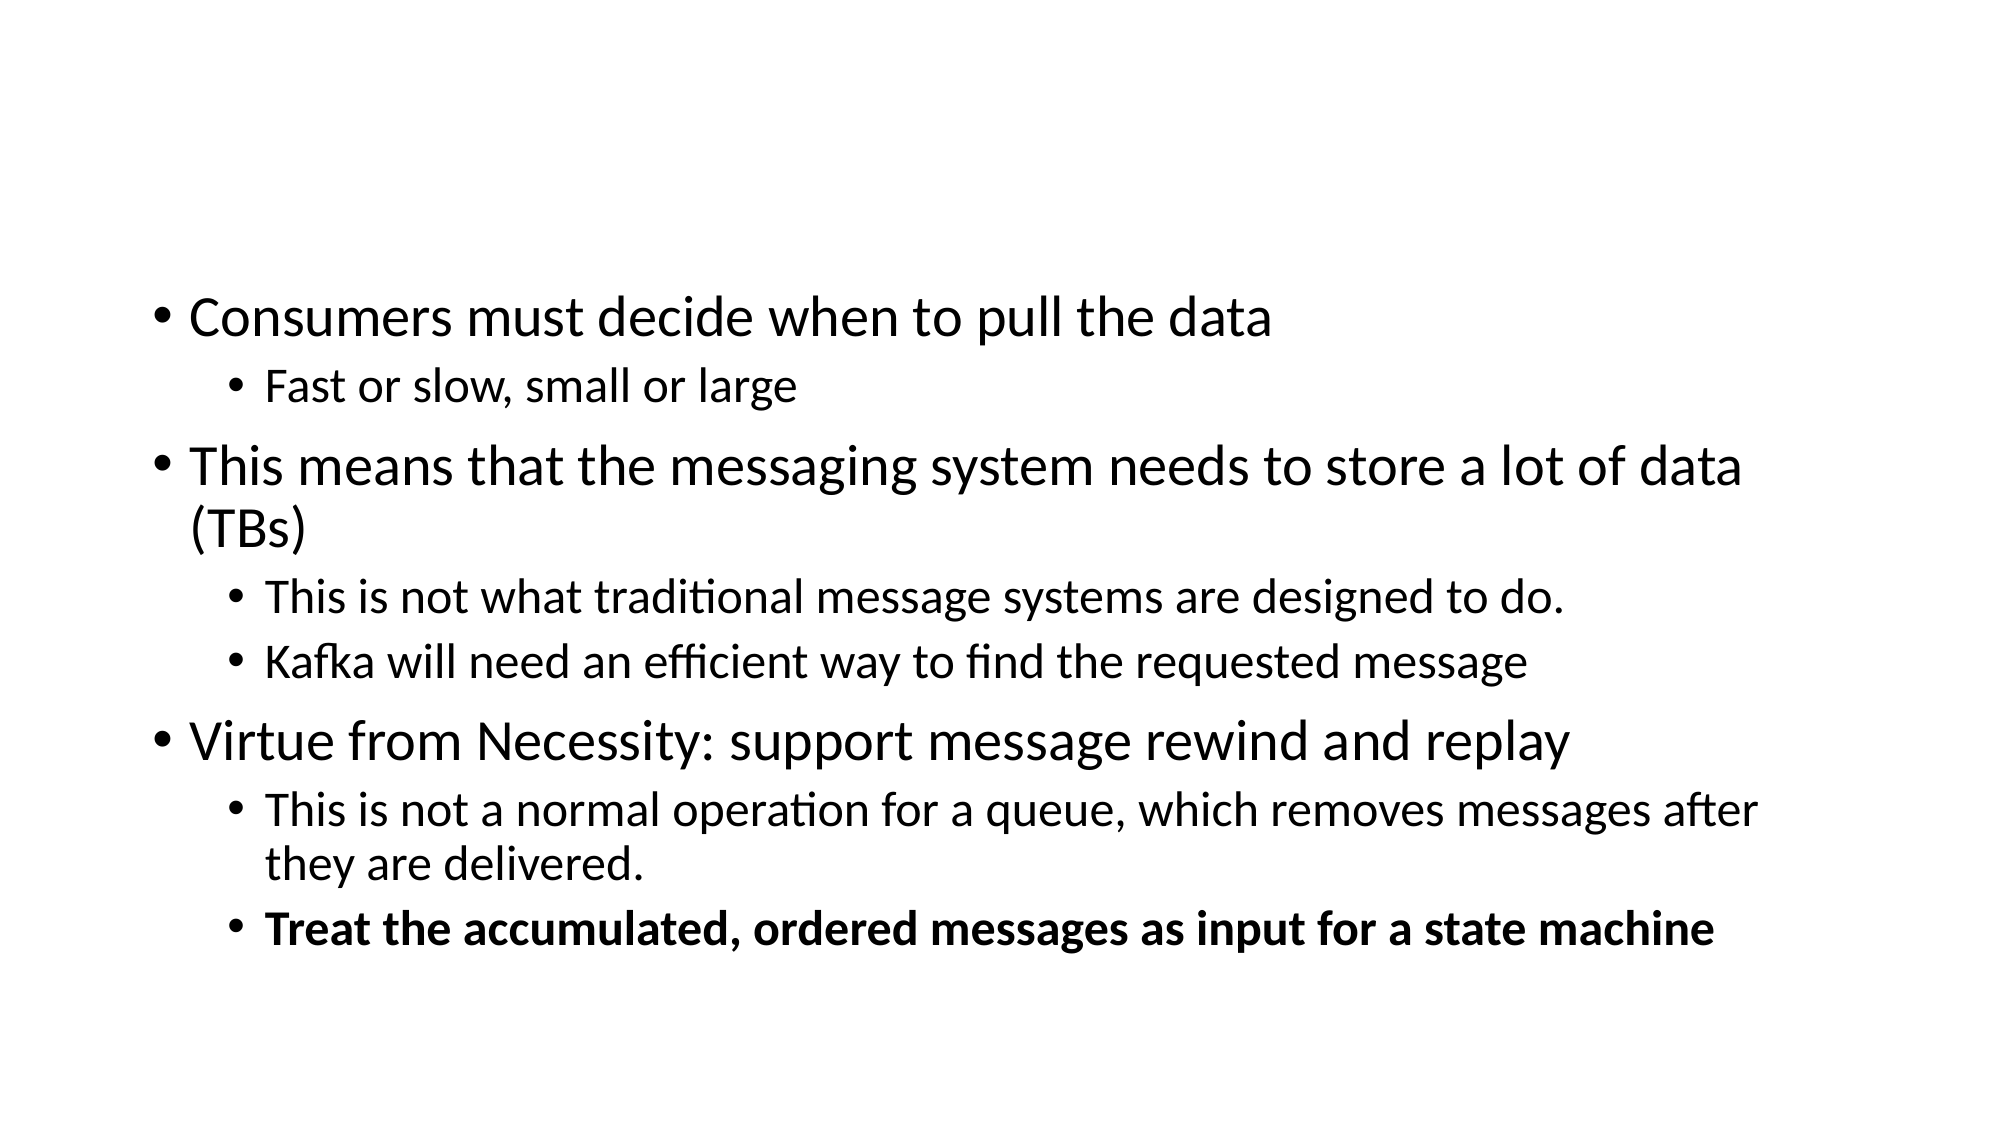

# Consequences of Use Case Requirements
Consumers must decide when to pull the data
Fast or slow, small or large
This means that the messaging system needs to store a lot of data (TBs)
This is not what traditional message systems are designed to do.
Kafka will need an efficient way to find the requested message
Virtue from Necessity: support message rewind and replay
This is not a normal operation for a queue, which removes messages after they are delivered.
Treat the accumulated, ordered messages as input for a state machine